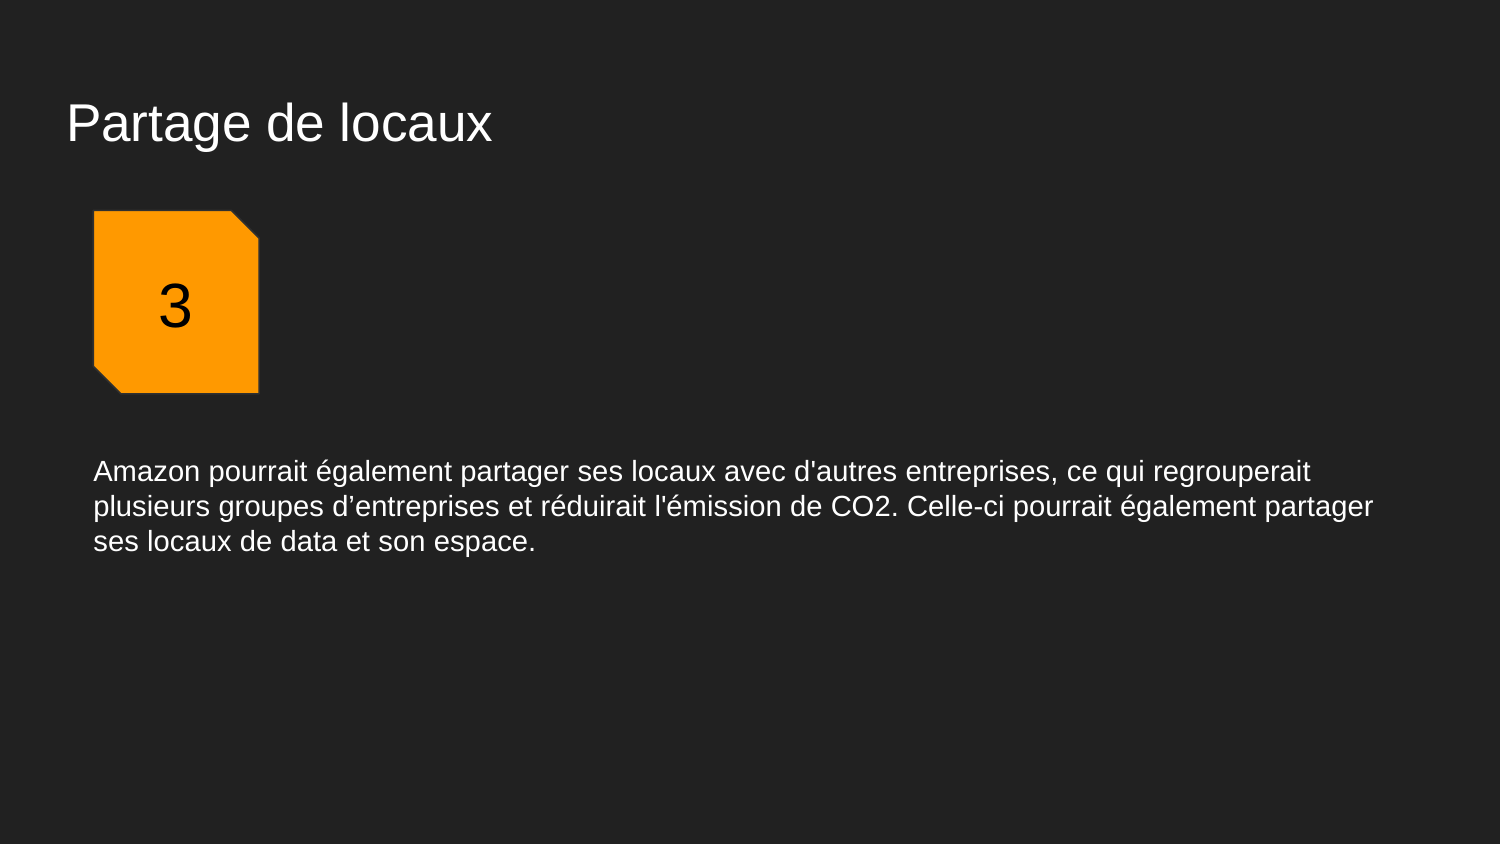

# Partage de locaux
3
Amazon pourrait également partager ses locaux avec d'autres entreprises, ce qui regrouperait plusieurs groupes d’entreprises et réduirait l'émission de CO2. Celle-ci pourrait également partager ses locaux de data et son espace.